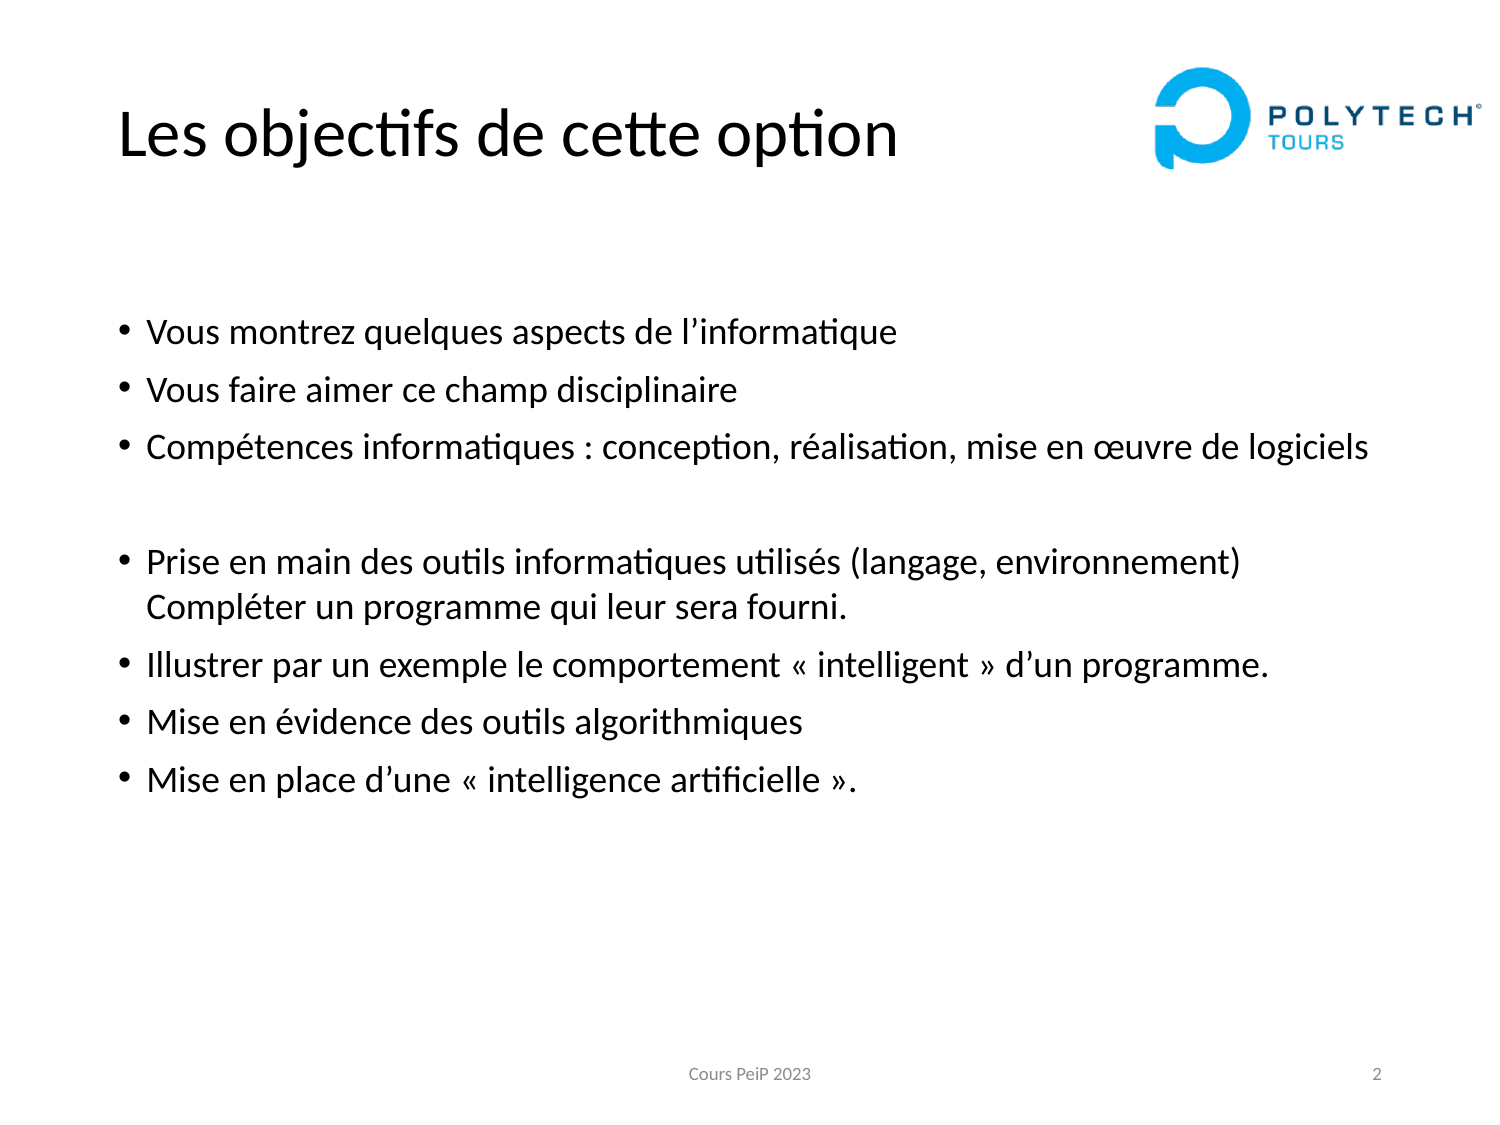

# Les objectifs de cette option
Vous montrez quelques aspects de l’informatique
Vous faire aimer ce champ disciplinaire
Compétences informatiques : conception, réalisation, mise en œuvre de logiciels

Prise en main des outils informatiques utilisés (langage, environnement) Compléter un programme qui leur sera fourni.
Illustrer par un exemple le comportement « intelligent » d’un programme.
Mise en évidence des outils algorithmiques
Mise en place d’une « intelligence artificielle ».

Cours PeiP 2023
2